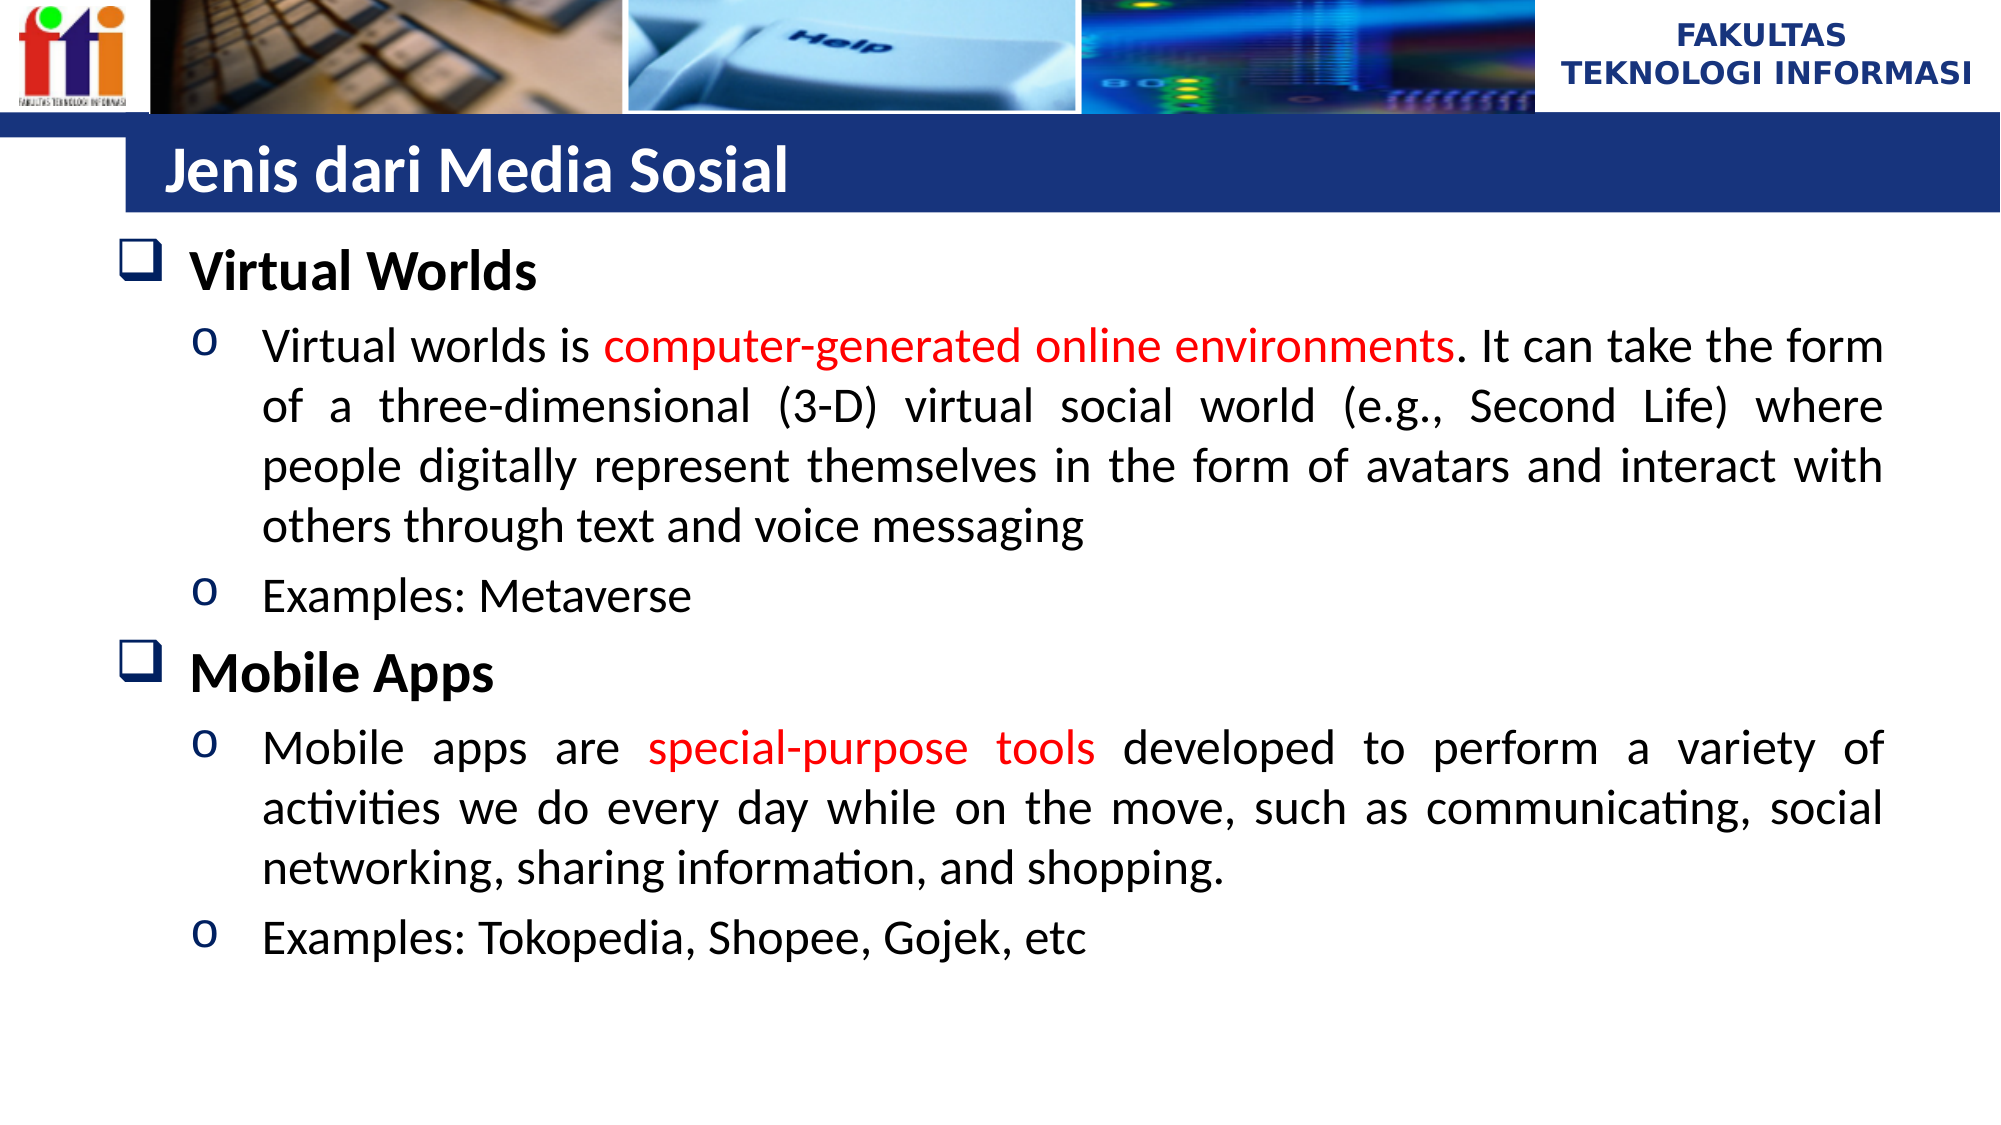

# Jenis dari Media Sosial
Virtual Worlds
Virtual worlds is computer-generated online environments. It can take the form of a three-dimensional (3-D) virtual social world (e.g., Second Life) where people digitally represent themselves in the form of avatars and interact with others through text and voice messaging
Examples: Metaverse
Mobile Apps
Mobile apps are special-purpose tools developed to perform a variety of activities we do every day while on the move, such as communicating, social networking, sharing information, and shopping.
Examples: Tokopedia, Shopee, Gojek, etc